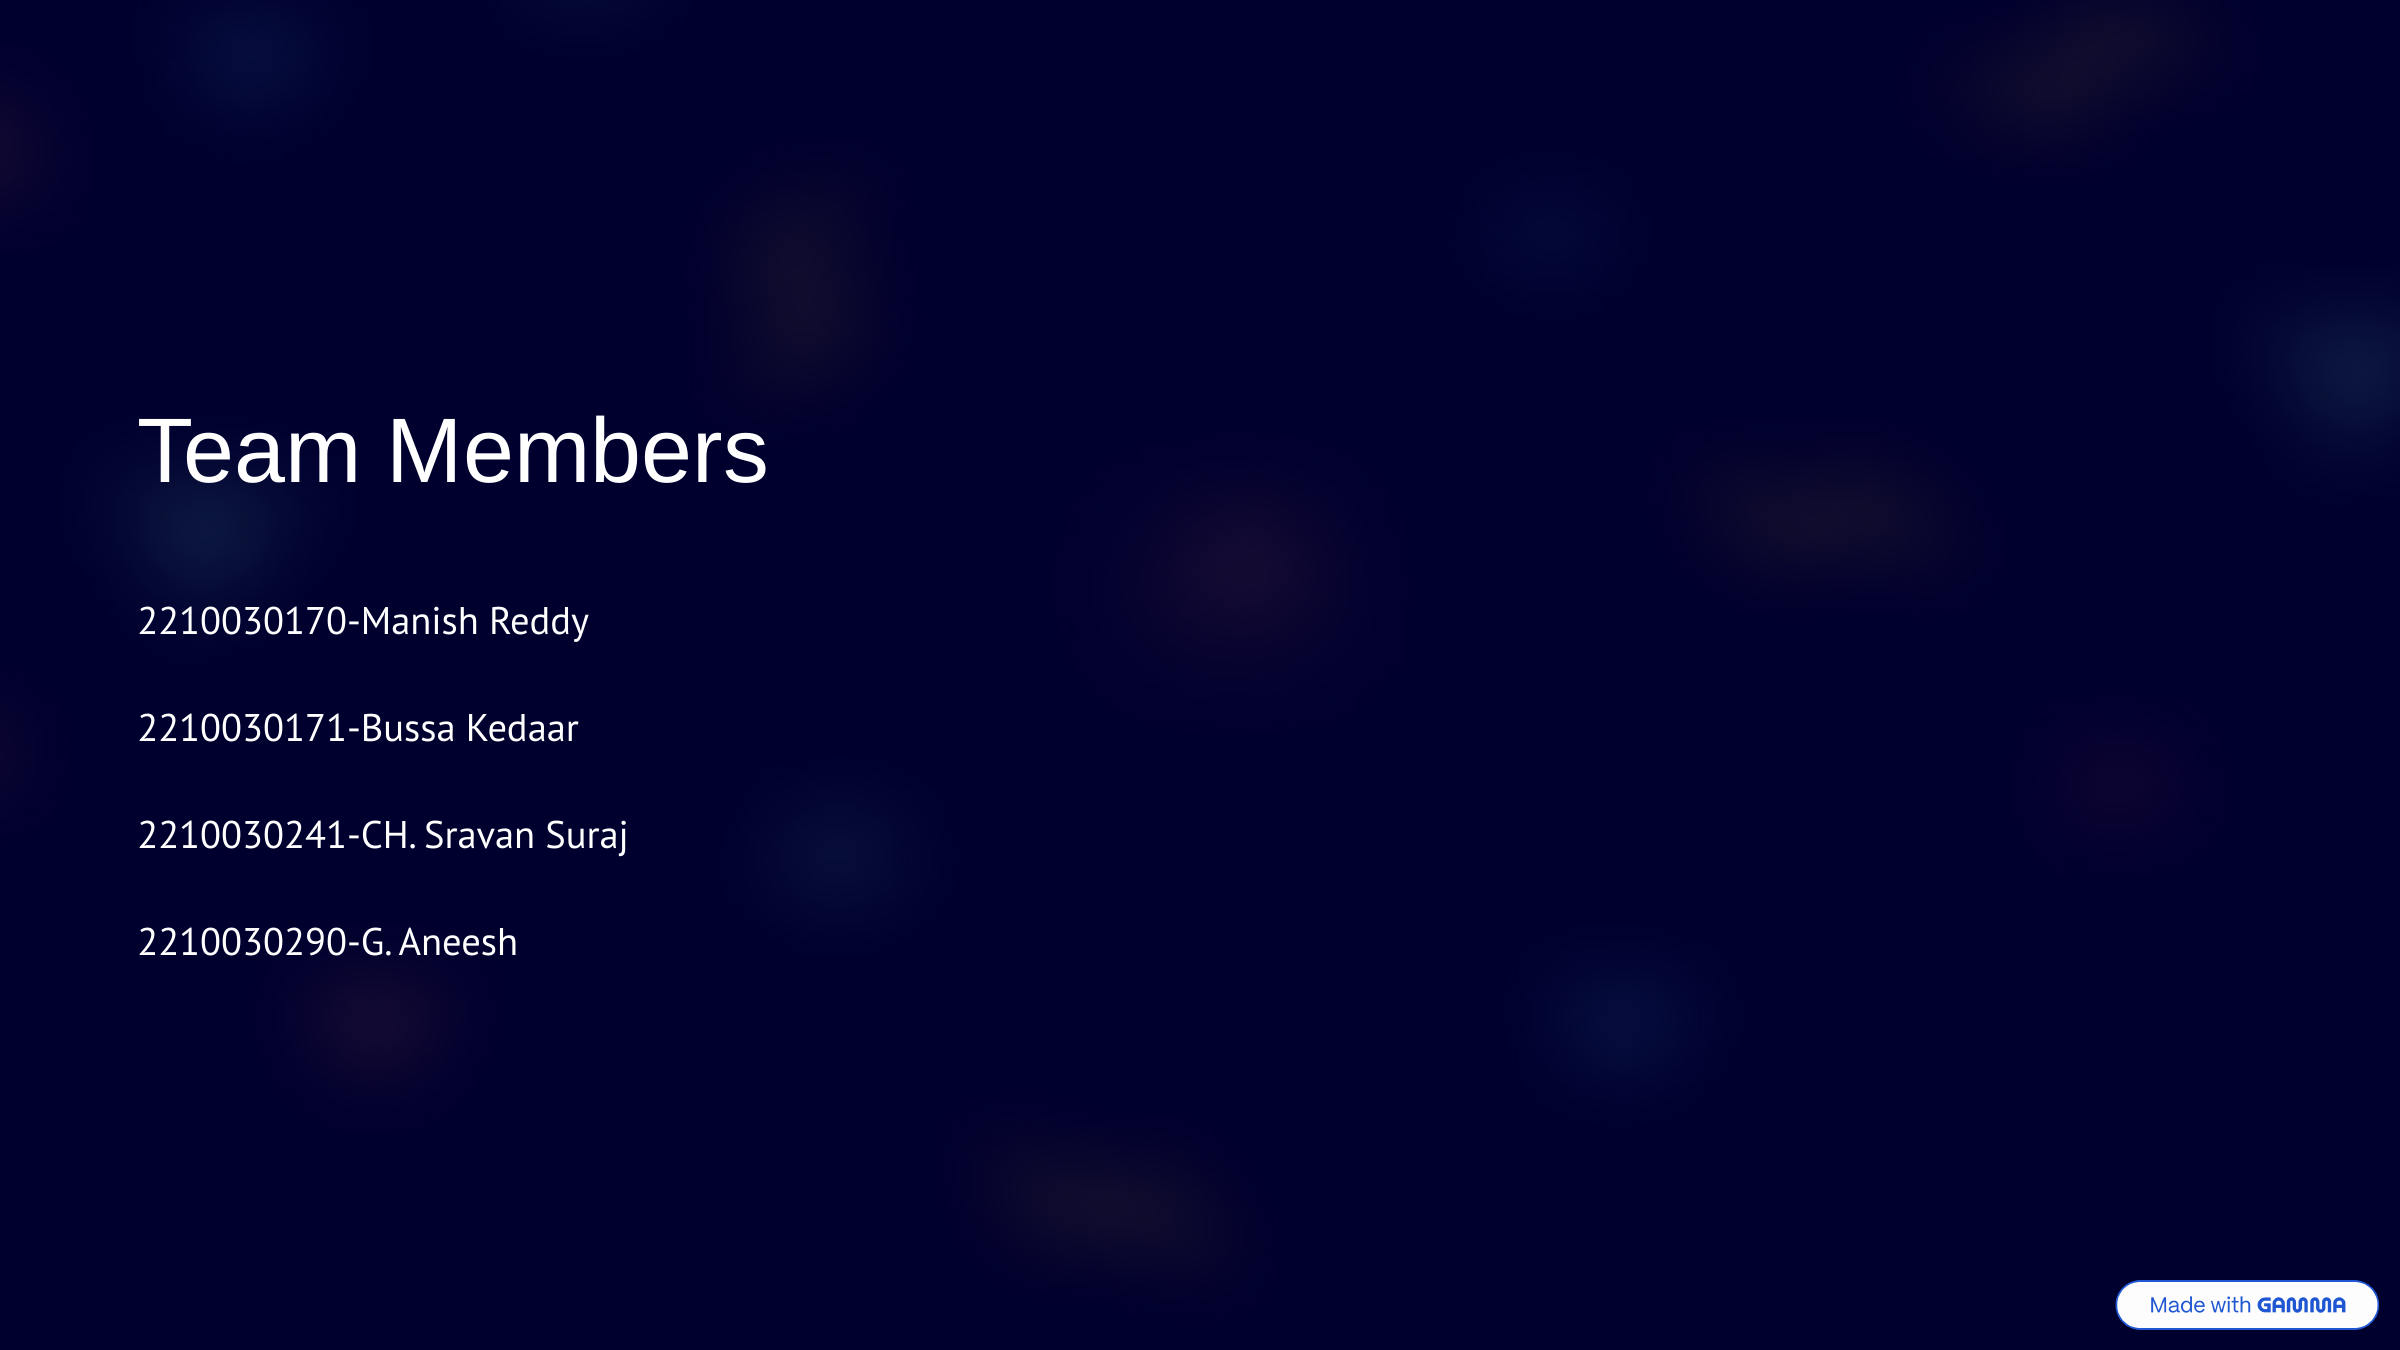

Team Members
2210030170-Manish Reddy
2210030171-Bussa Kedaar
2210030241-CH. Sravan Suraj
2210030290-G. Aneesh